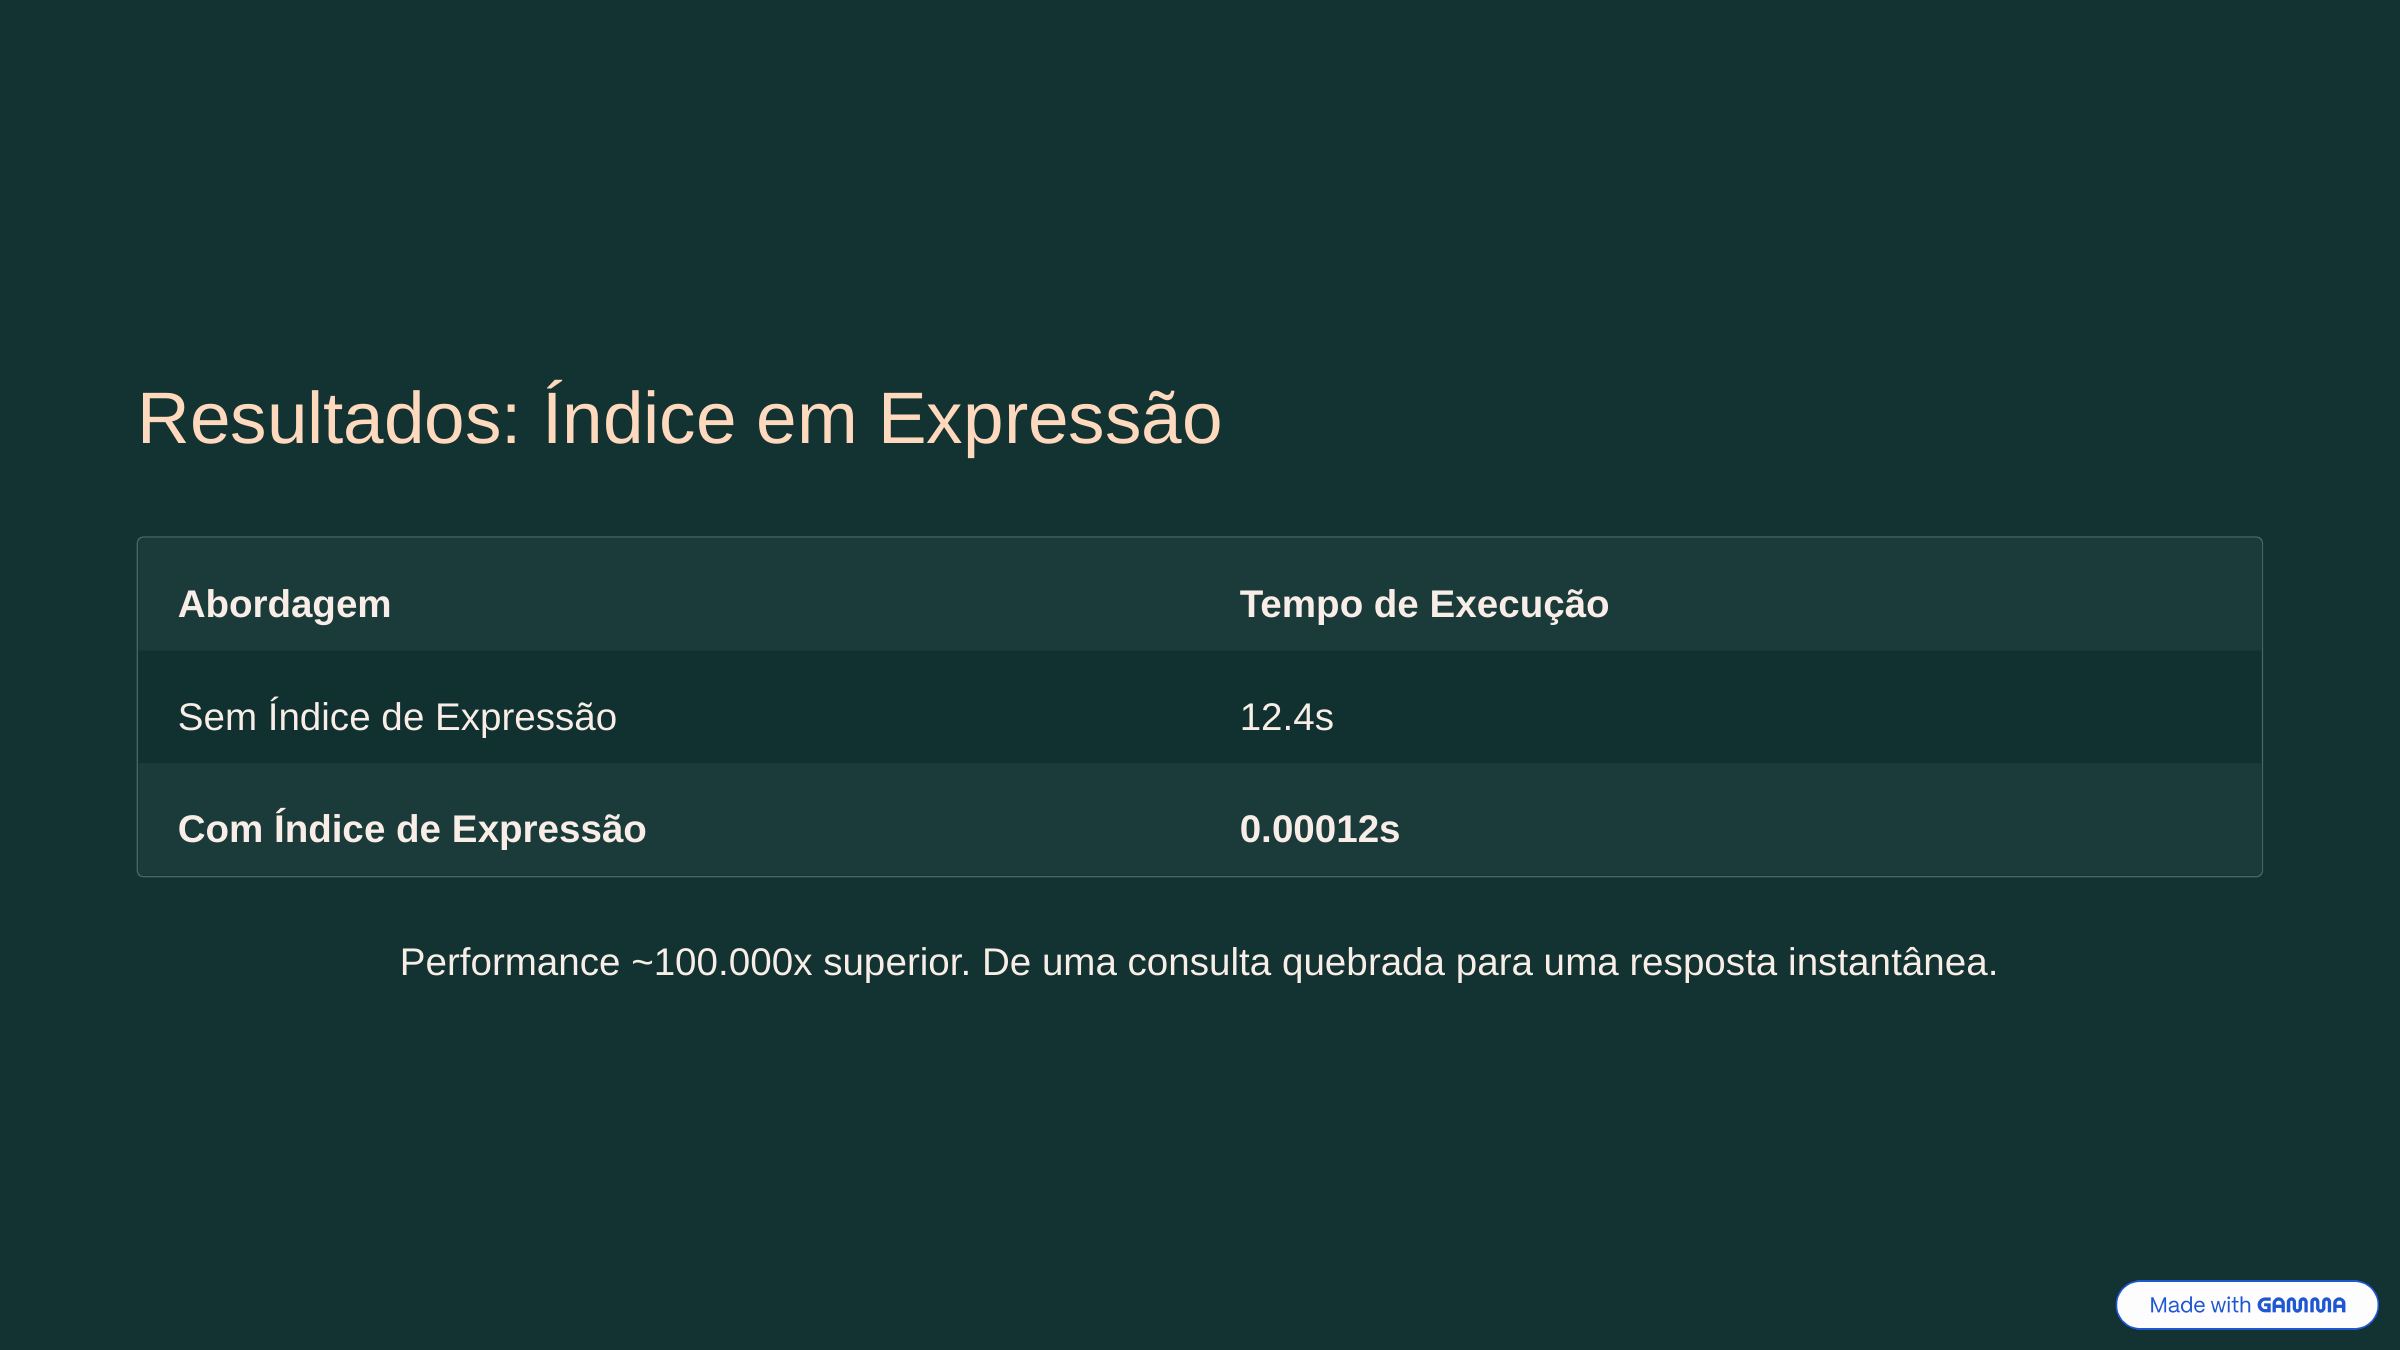

Resultados: Índice em Expressão

Abordagem
Tempo de Execução

Sem Índice de Expressão
12.4s

Com Índice de Expressão
0.00012s
Performance ~100.000x superior. De uma consulta quebrada para uma resposta instantânea.